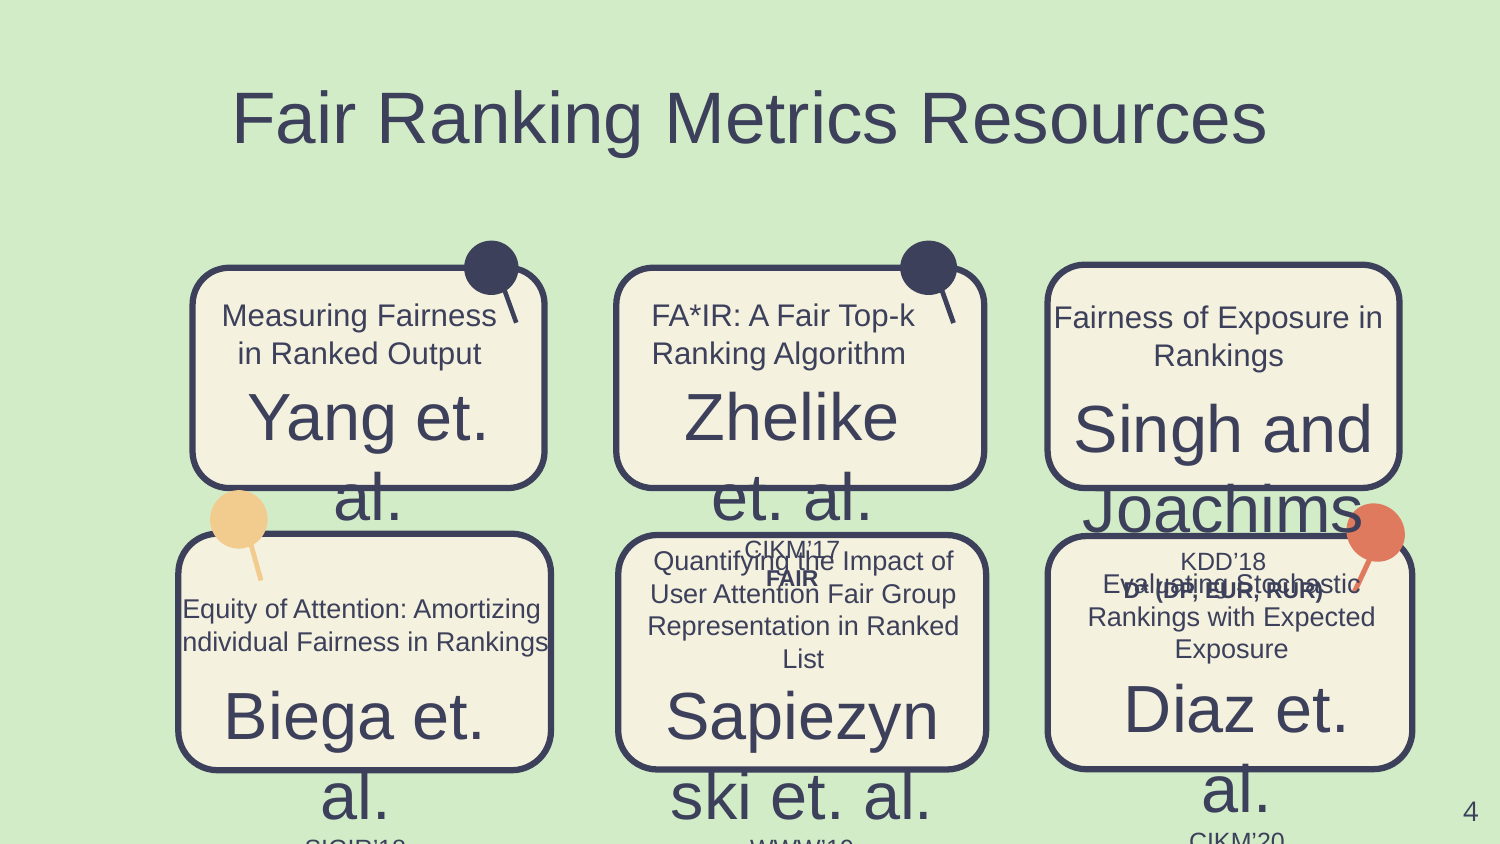

# Fair Ranking Metrics Resources

Fairness of Exposure in Rankings
Measuring Fairness in Ranked Output
FA*IR: A Fair Top-k Ranking Algorithm
Yang et. al.
SSDBM’17
PreF𝚫
Zhelike et. al.
CIKM’17
FAIR

Singh and Joachims
KDD’18
D* (DP, EUR, RUR)

Quantifying the Impact of User Attention Fair Group Representation in Ranked List
Equity of Attention: Amortizing Individual Fairness in Rankings
Evaluating Stochastic Rankings with Expected Exposure
Diaz et. al.
CIKM’20
EE* (EEL, EER, EED)
Biega et. al.
SIGIR’18
IAA
Sapiezynski et. al.
WWW’19
AWRF
4